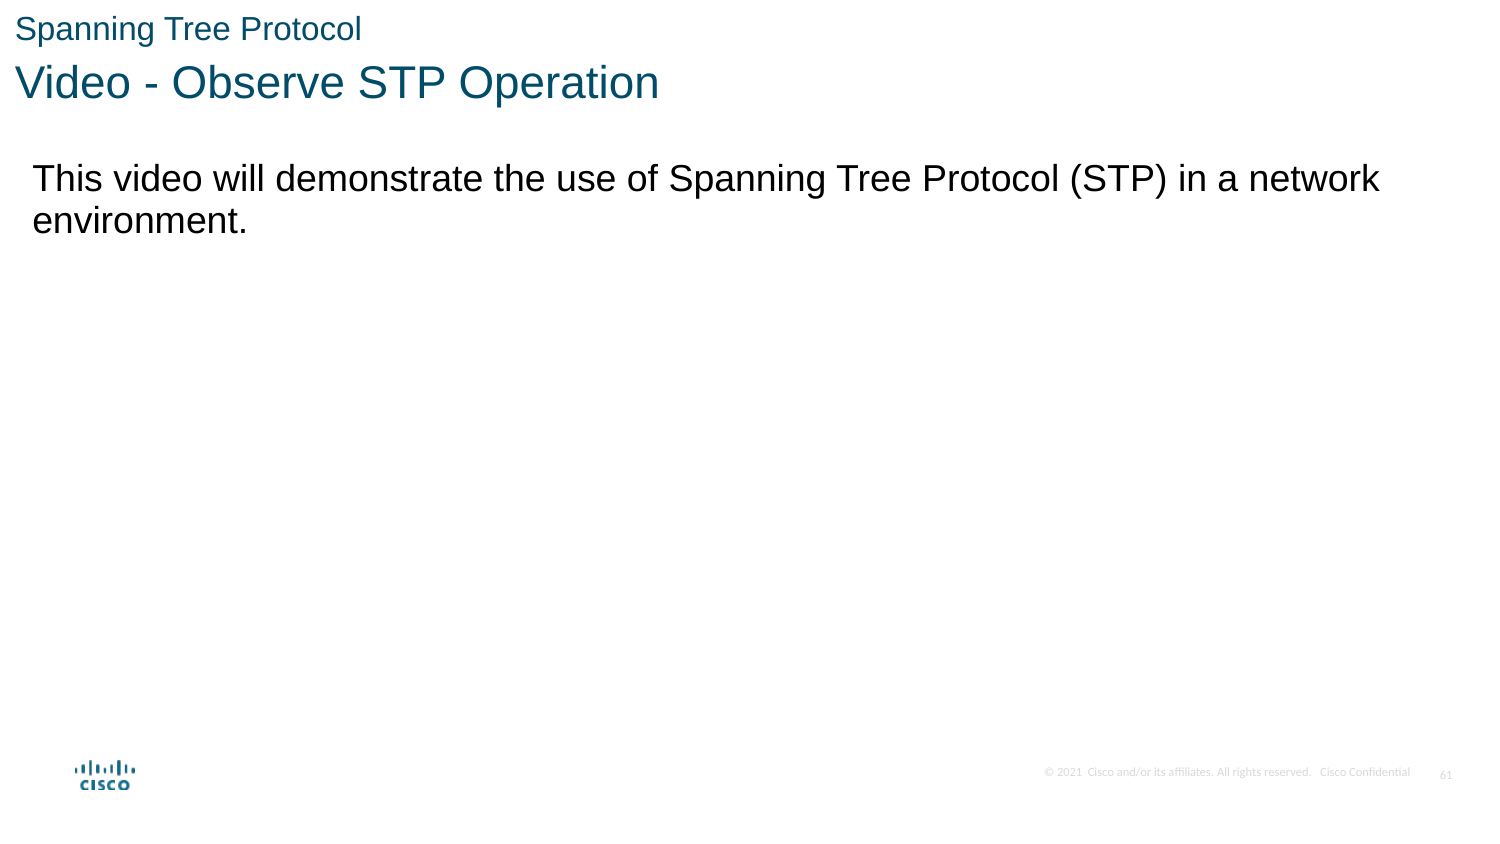

Spanning Tree Protocol
Video - Observe STP Operation
This video will demonstrate the use of Spanning Tree Protocol (STP) in a network environment.
61